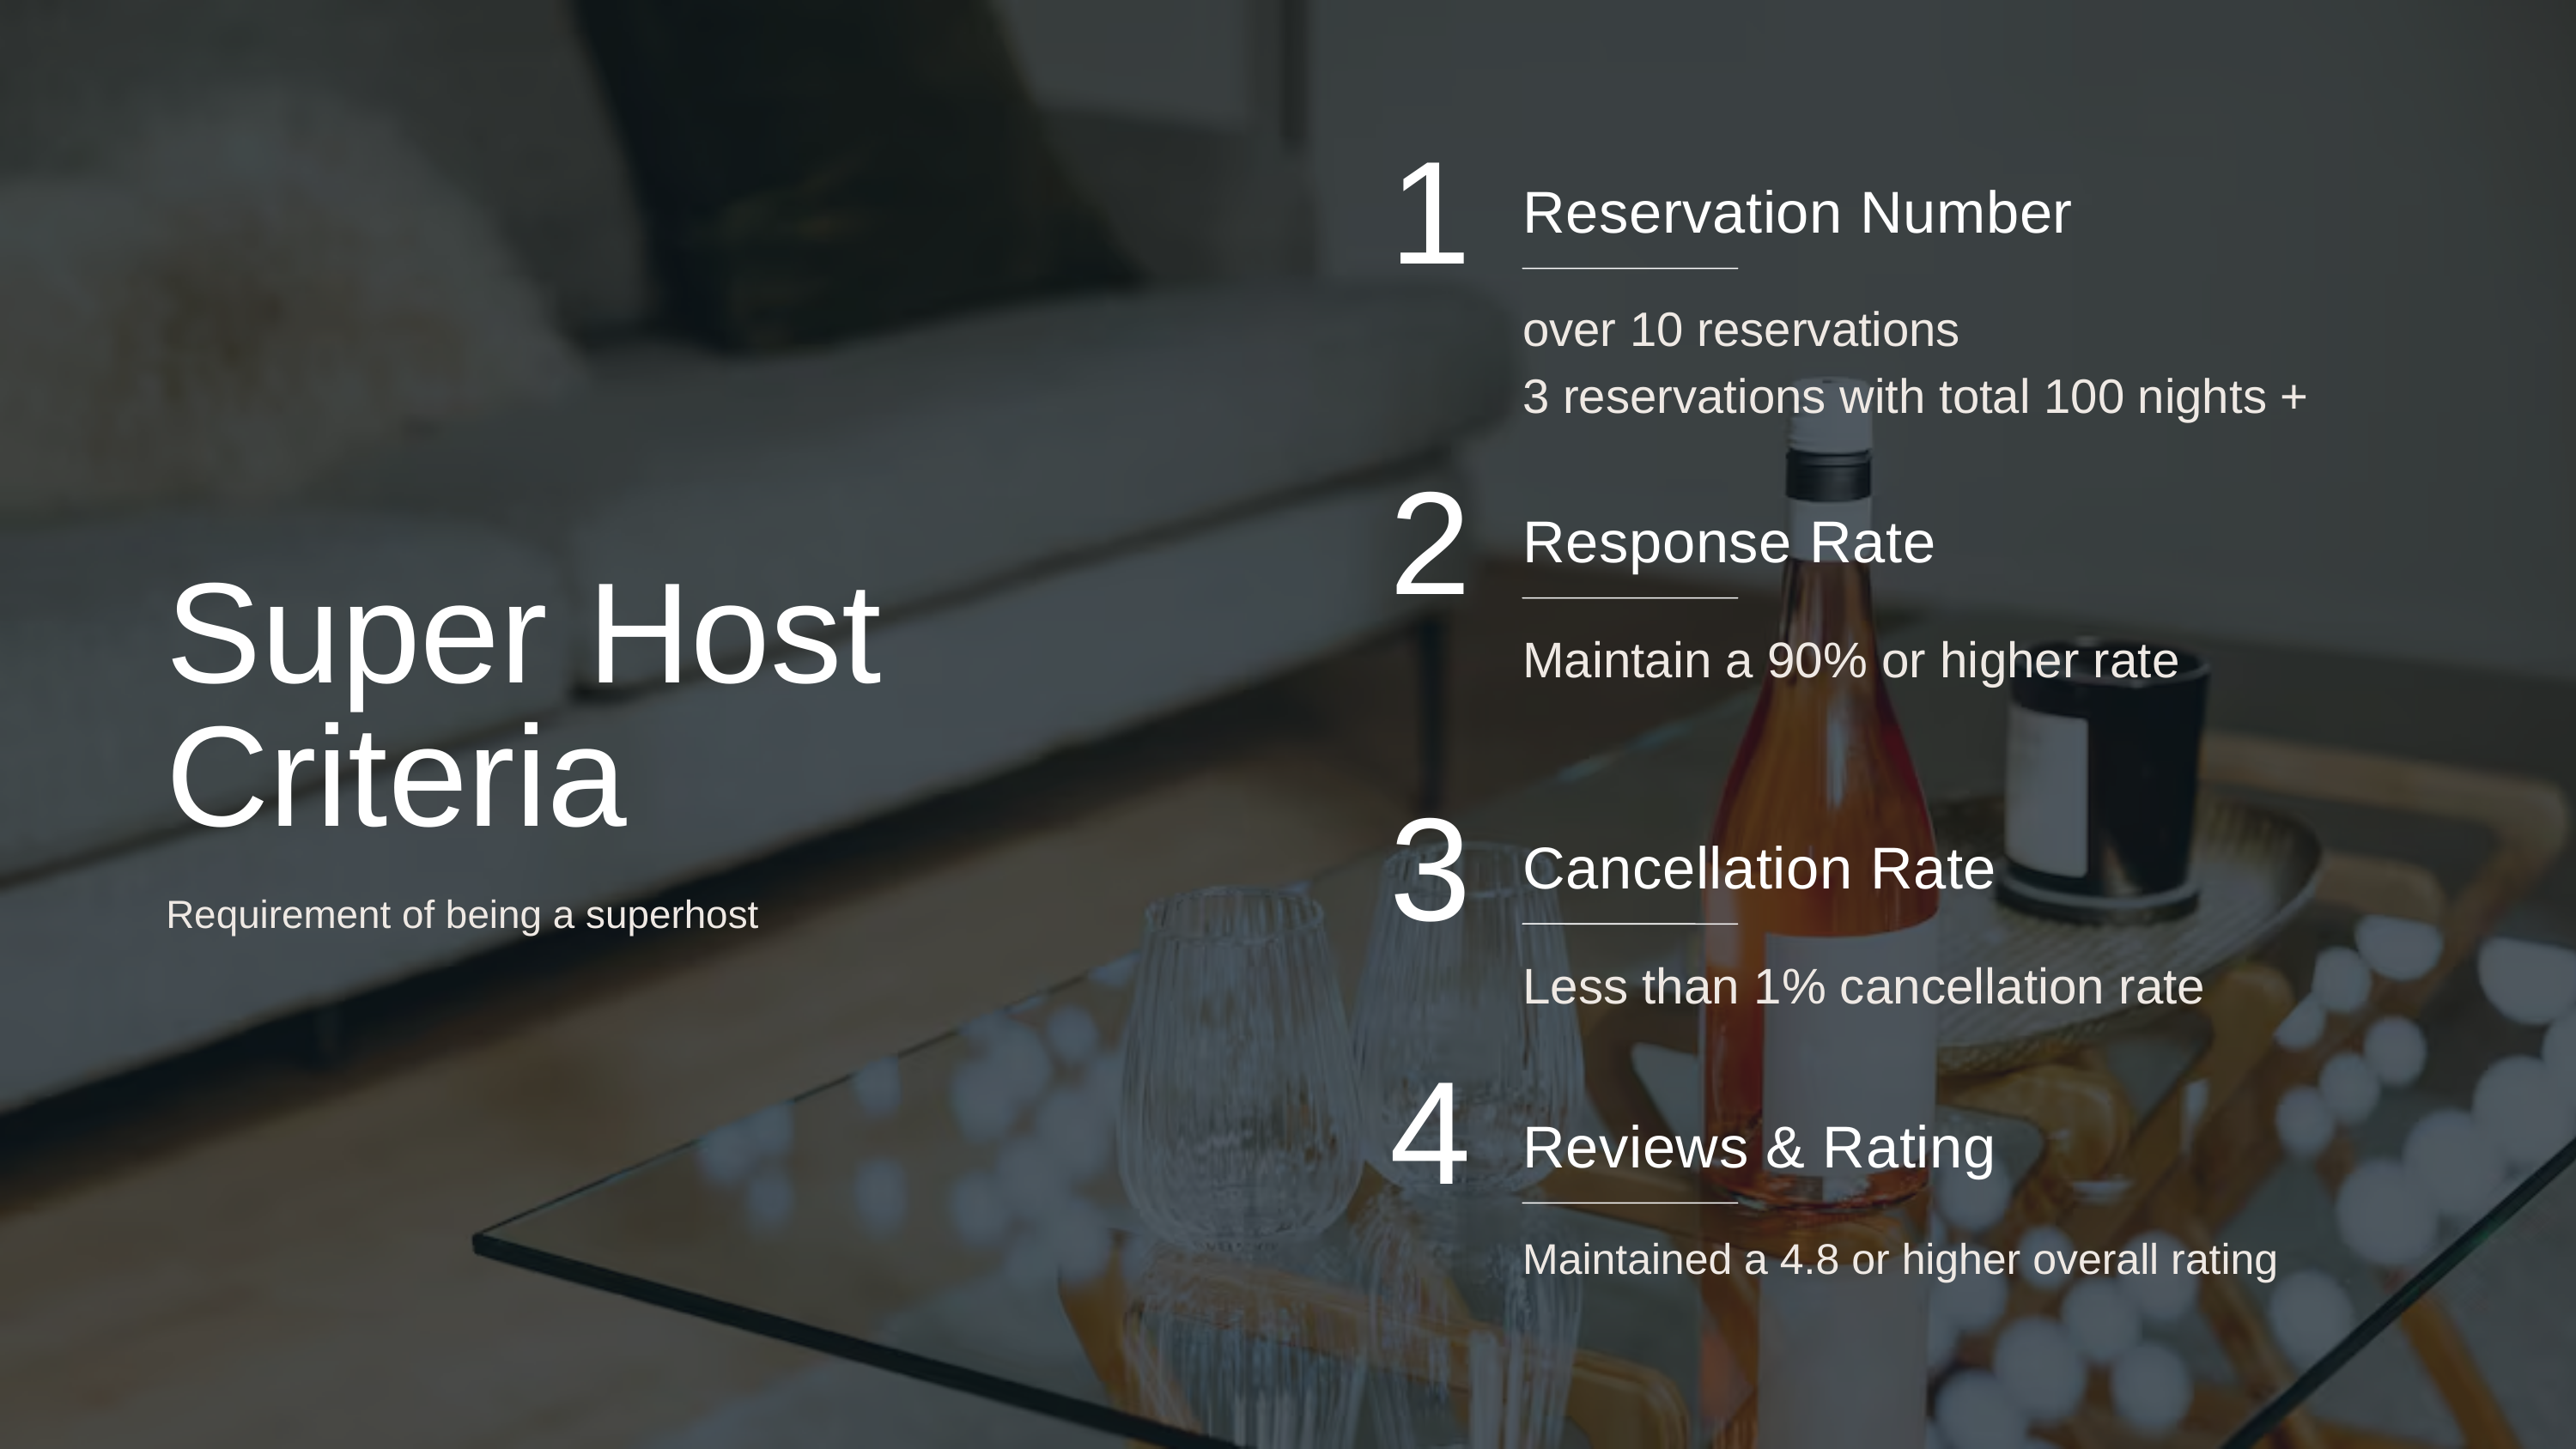

1
Reservation Number

over 10 reservations
3 reservations with total 100 nights +
2
Response Rate
Super Host Criteria
Requirement of being a superhost

Maintain a 90% or higher rate
3
Cancellation Rate

Less than 1% cancellation rate
4
Reviews & Rating

Maintained a 4.8 or higher overall rating